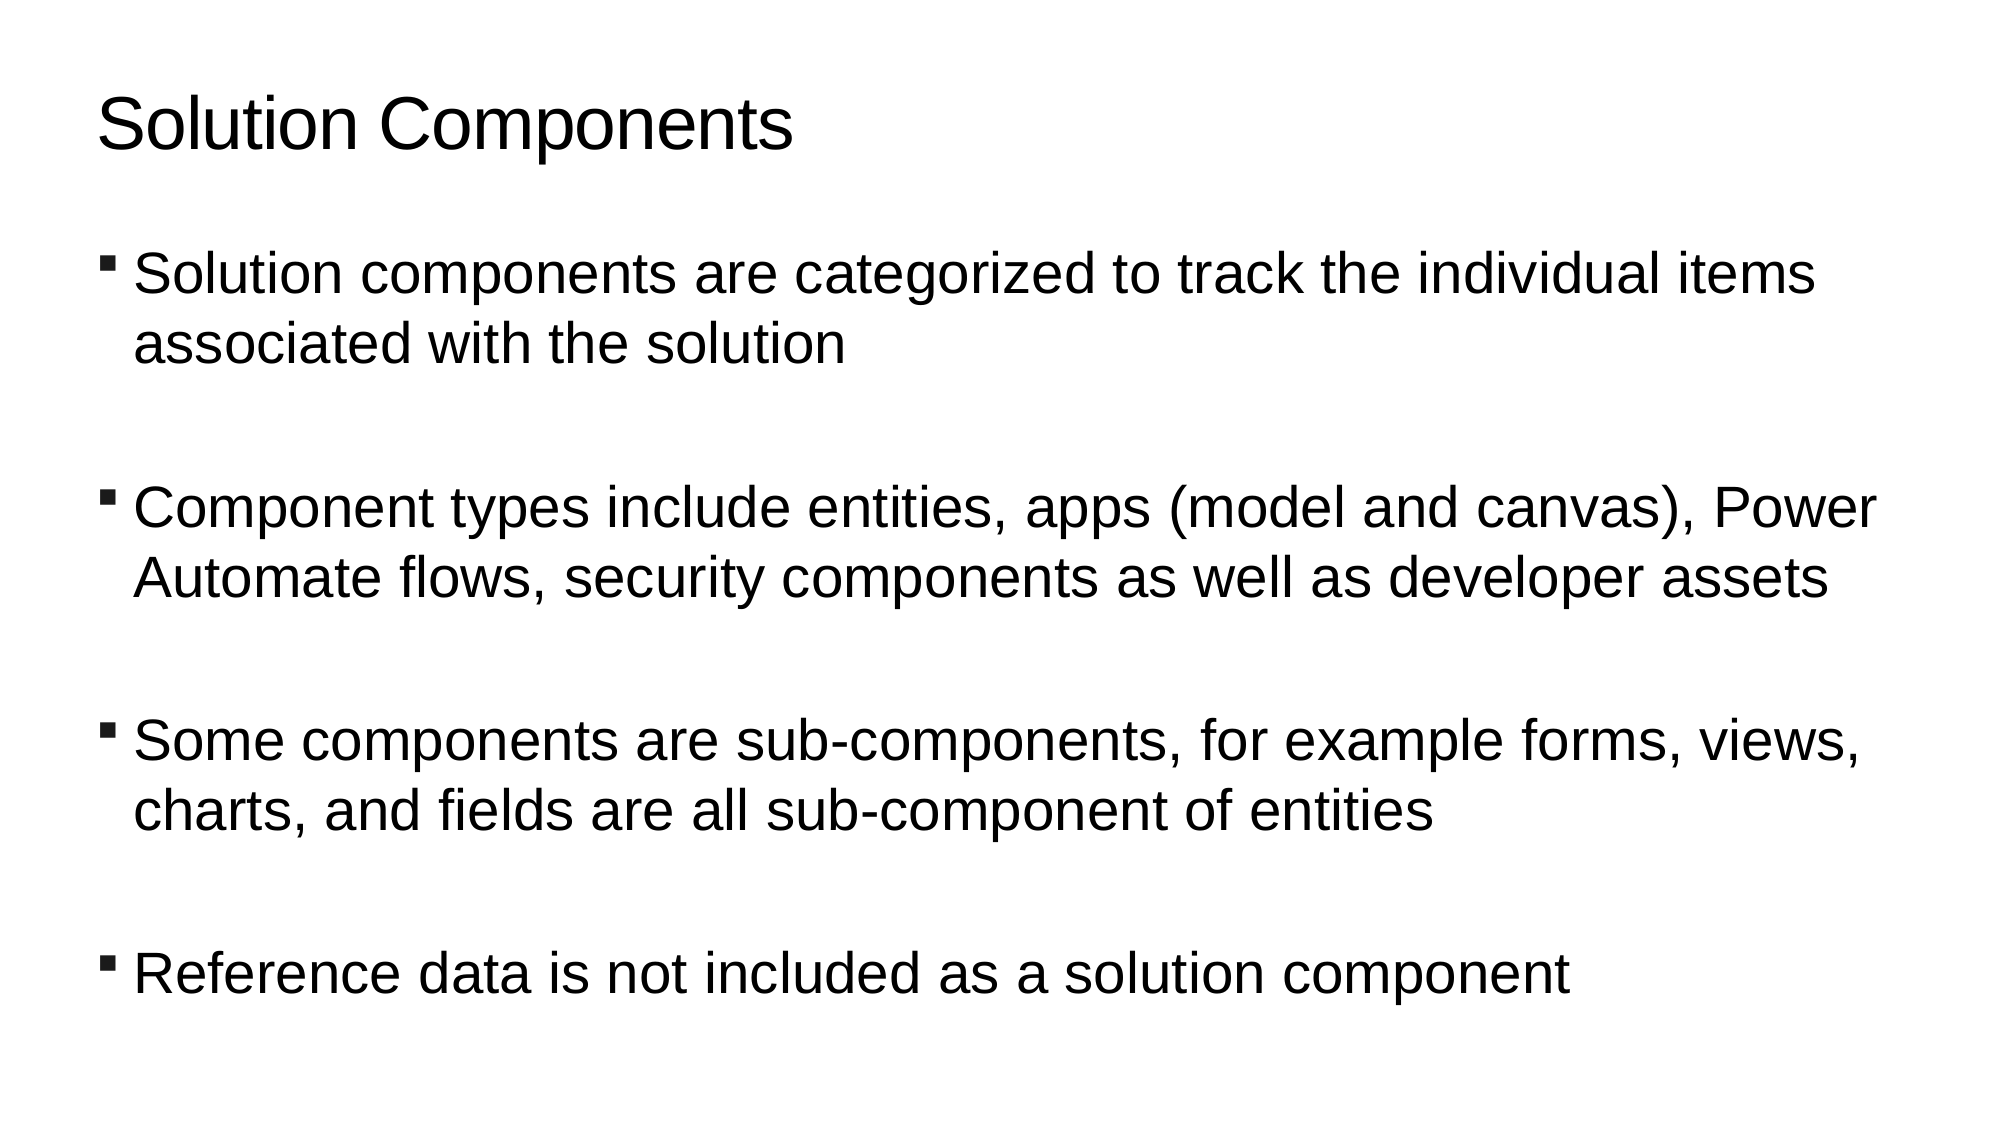

# Solution Components
Solution components are categorized to track the individual items associated with the solution

Component types include entities, apps (model and canvas), Power Automate flows, security components as well as developer assets

Some components are sub-components, for example forms, views, charts, and fields are all sub-component of entities

Reference data is not included as a solution component